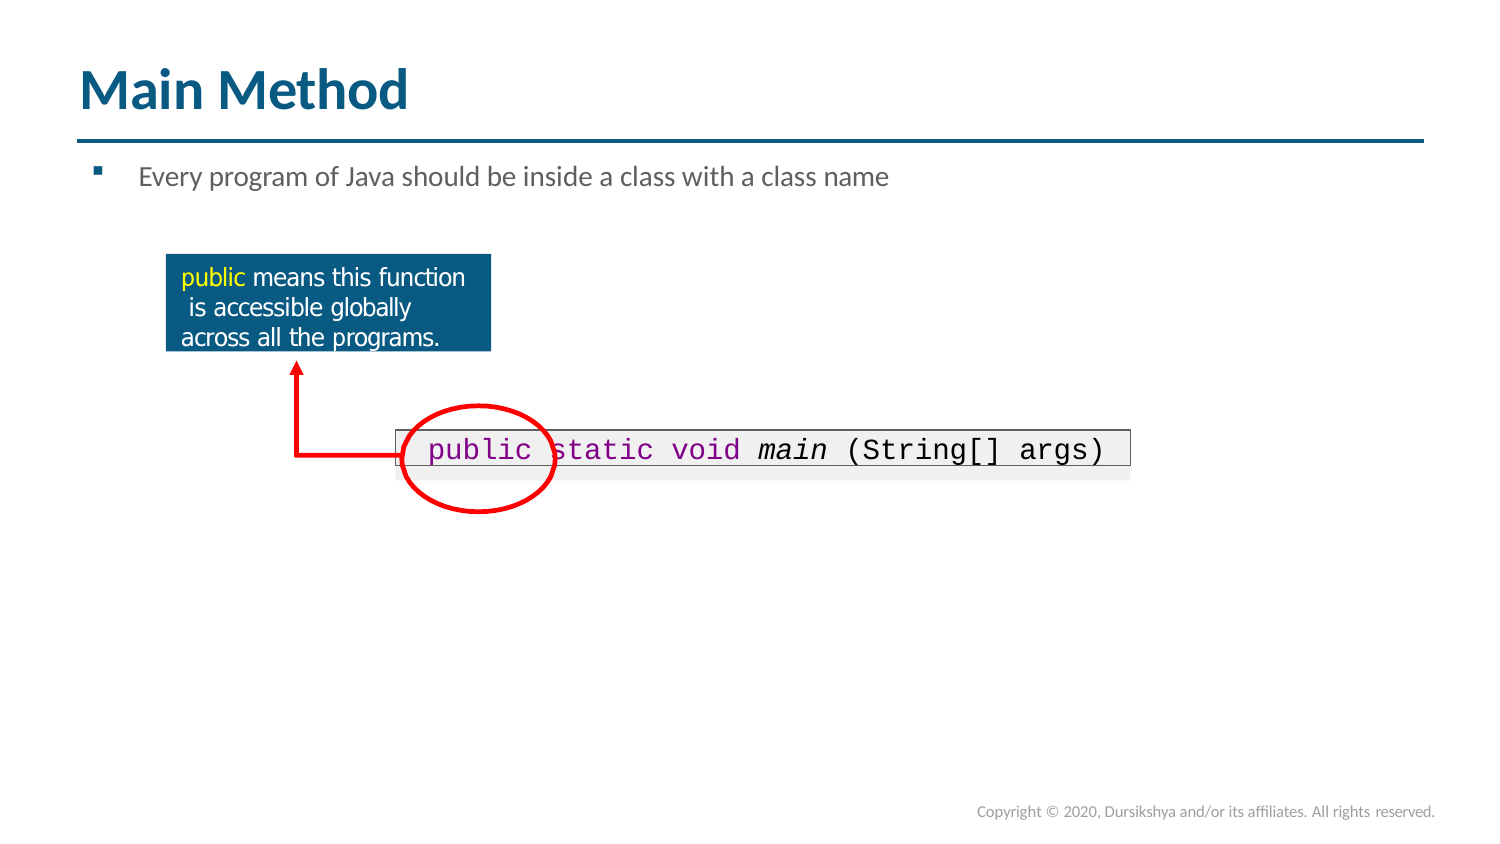

# Main Method

Every program of Java should be inside a class with a class name
public means this function  is accessible globally  across all the programs.

public static void main (String[] args)
Copyright © 2020, Dursikshya and/or its affiliates. All rights reserved.